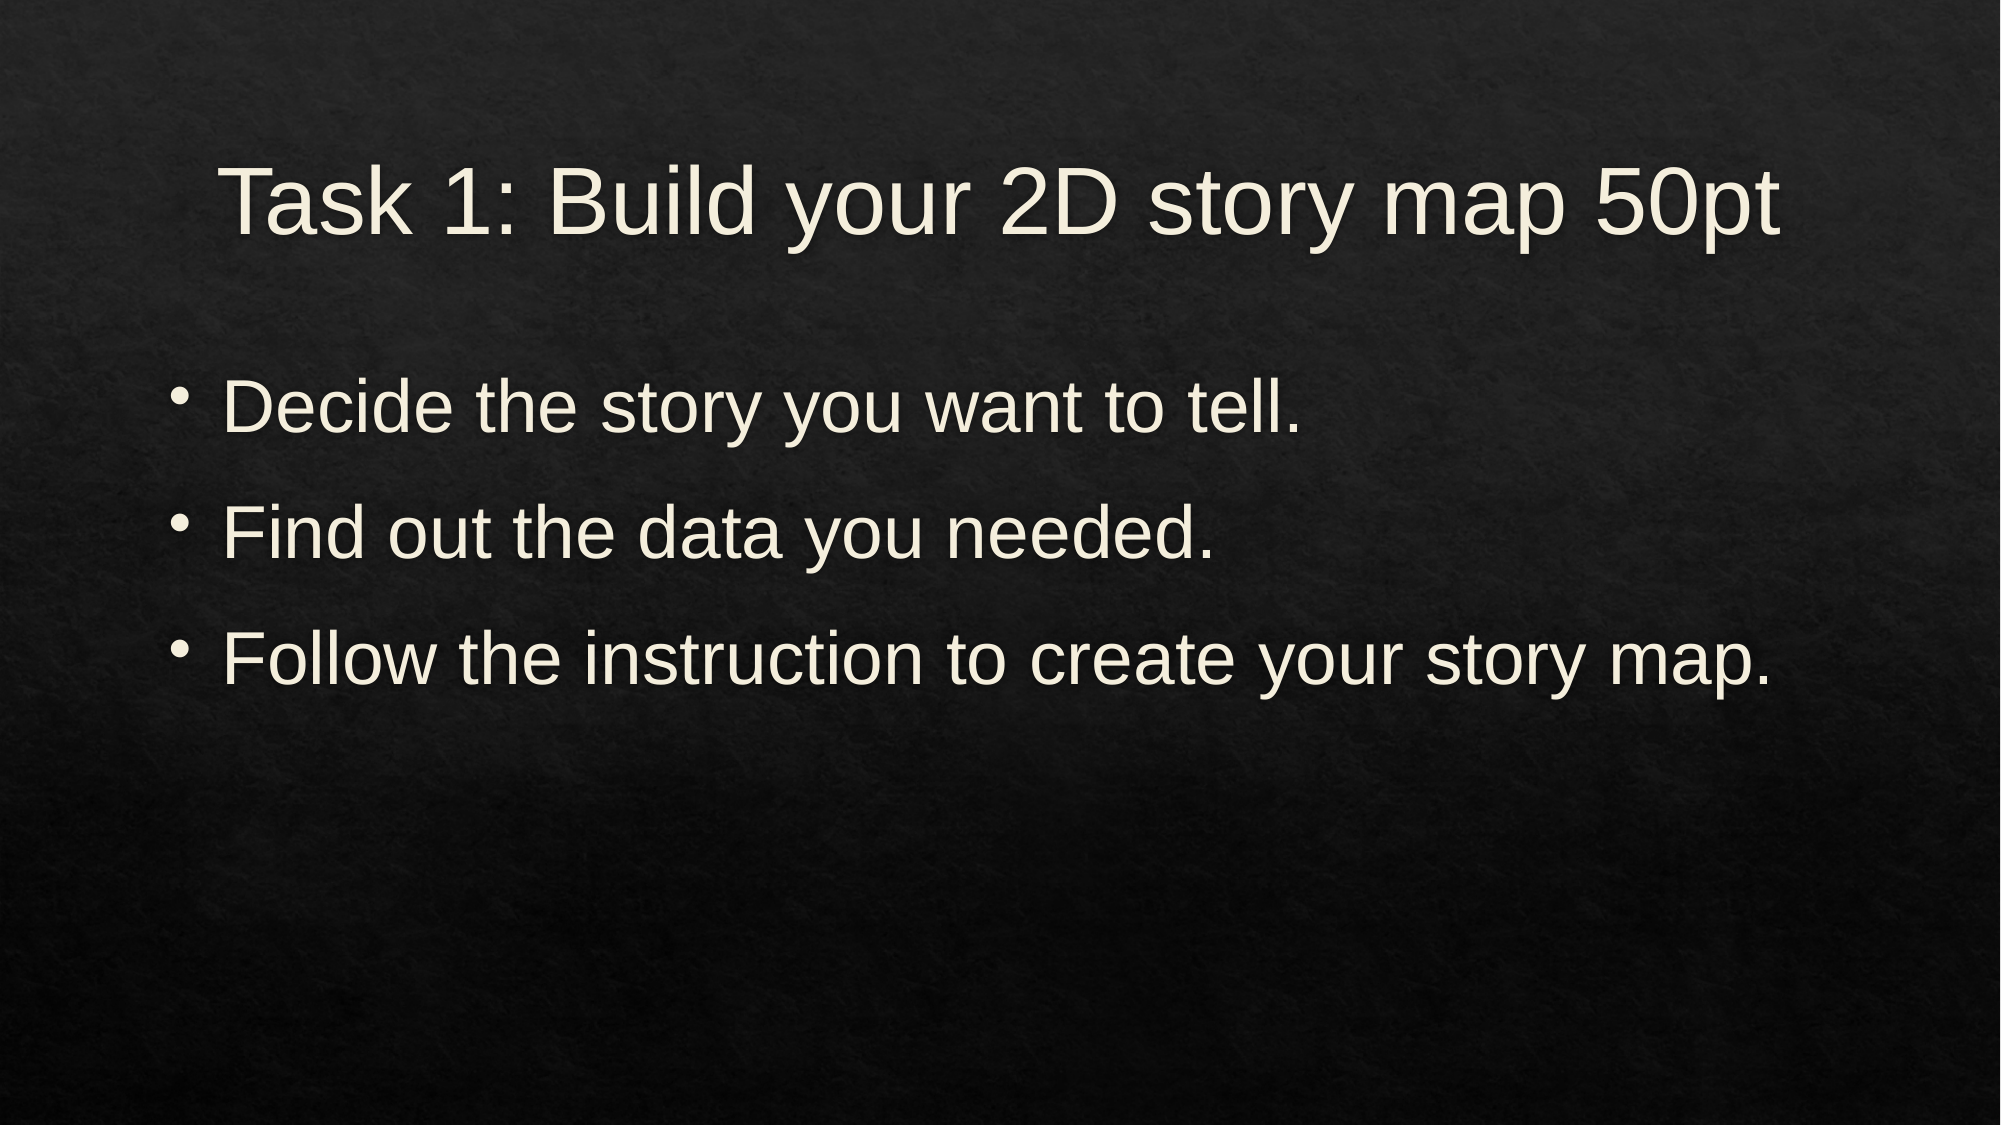

# Task 1: Build your 2D story map 50pt
Decide the story you want to tell.
Find out the data you needed.
Follow the instruction to create your story map.